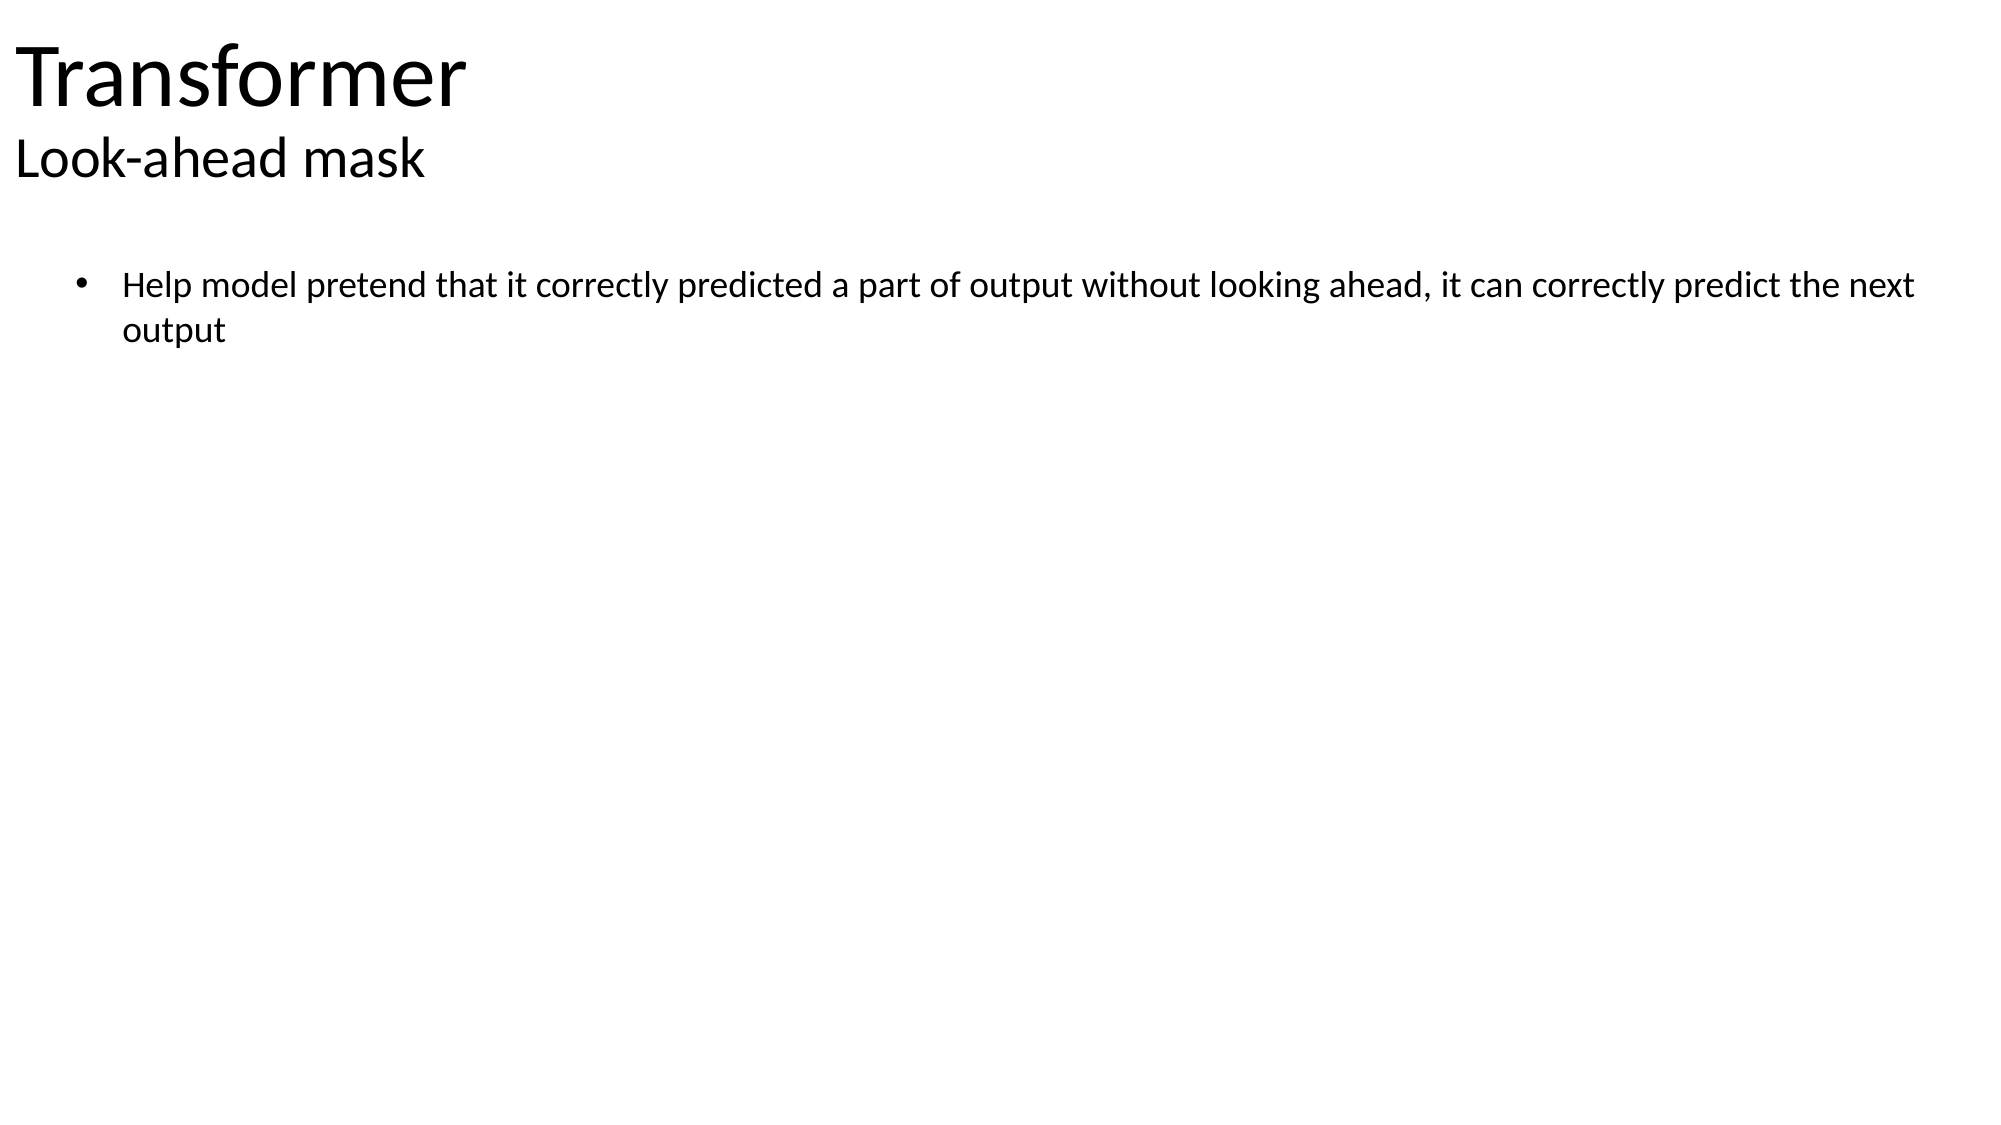

# Transformer Look-ahead mask
Help model pretend that it correctly predicted a part of output without looking ahead, it can correctly predict the next output